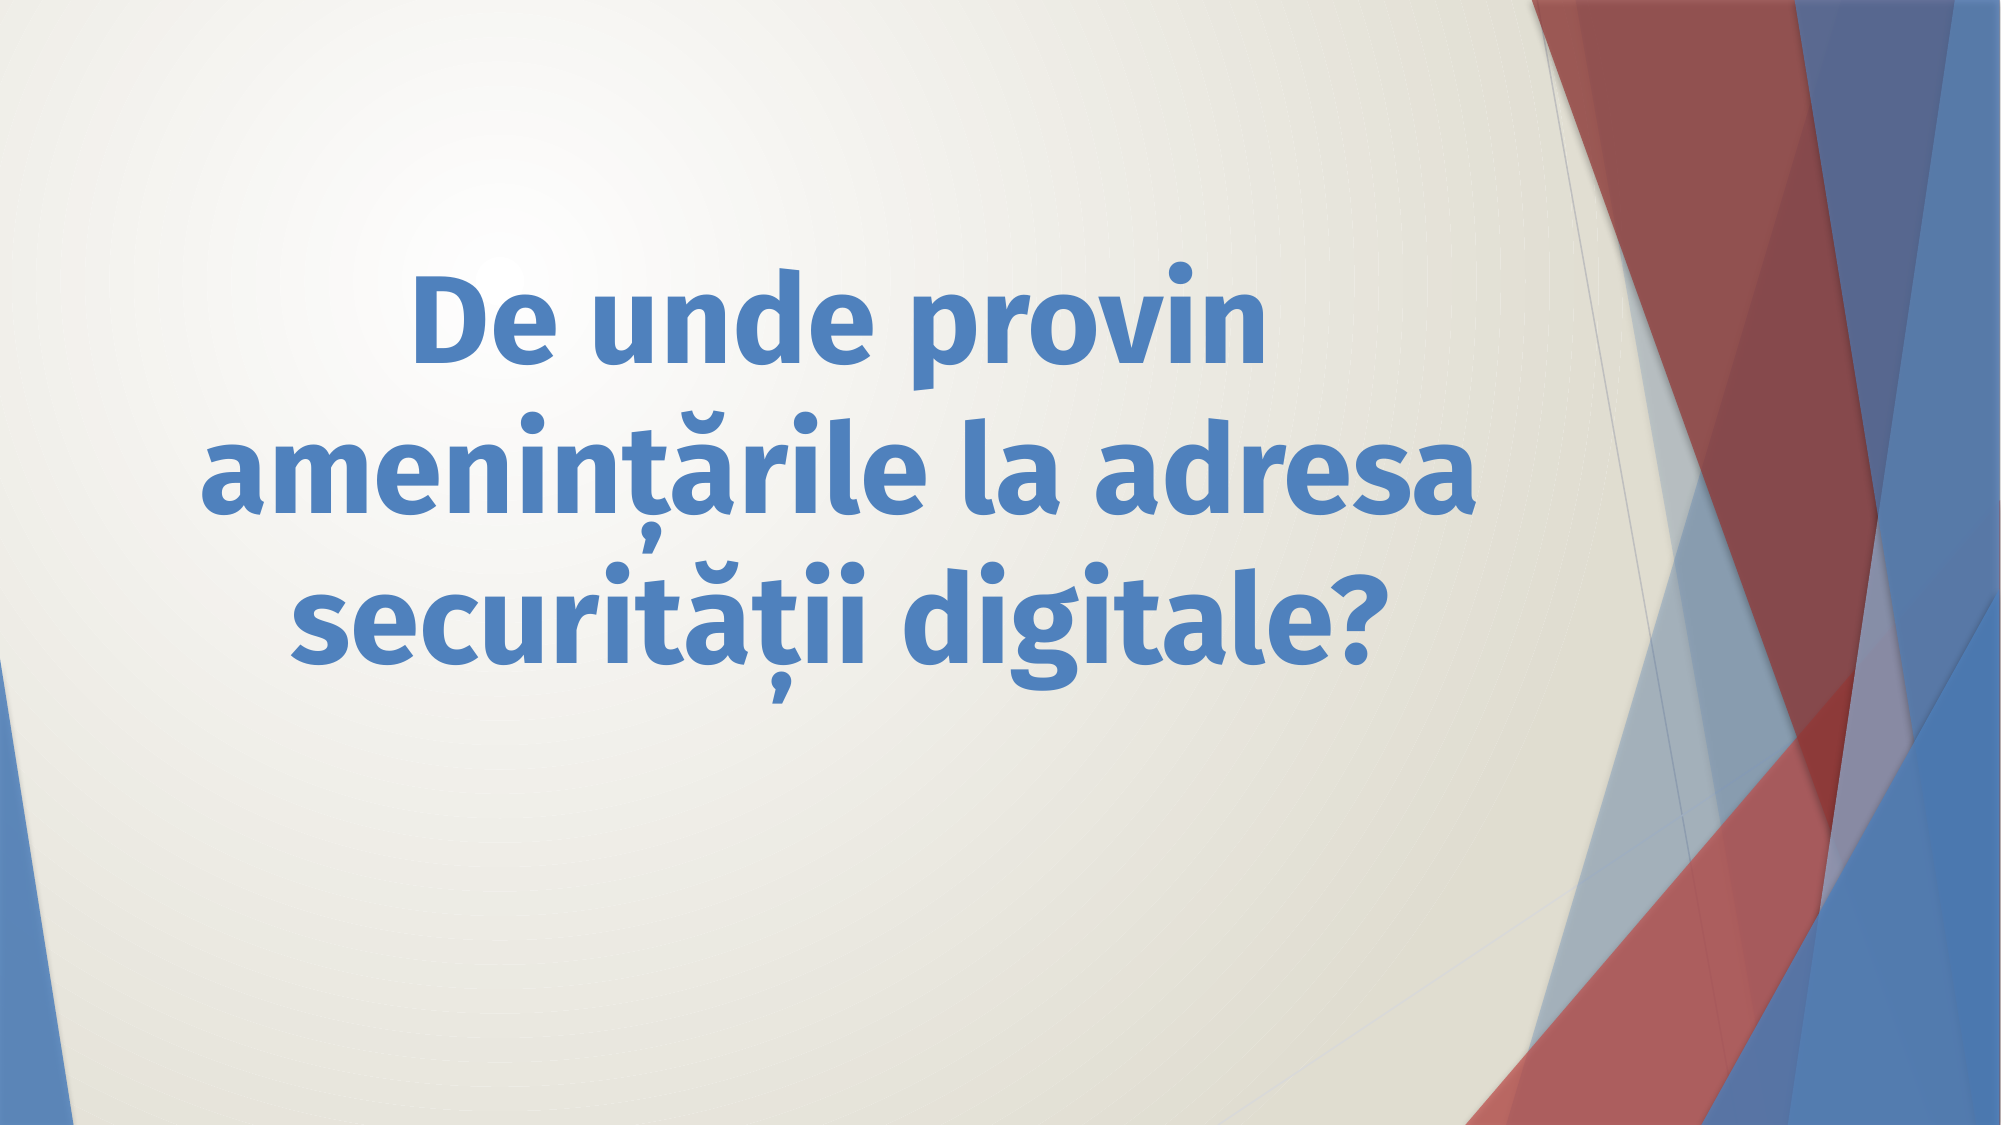

# De unde provin amenințările la adresa securității digitale?